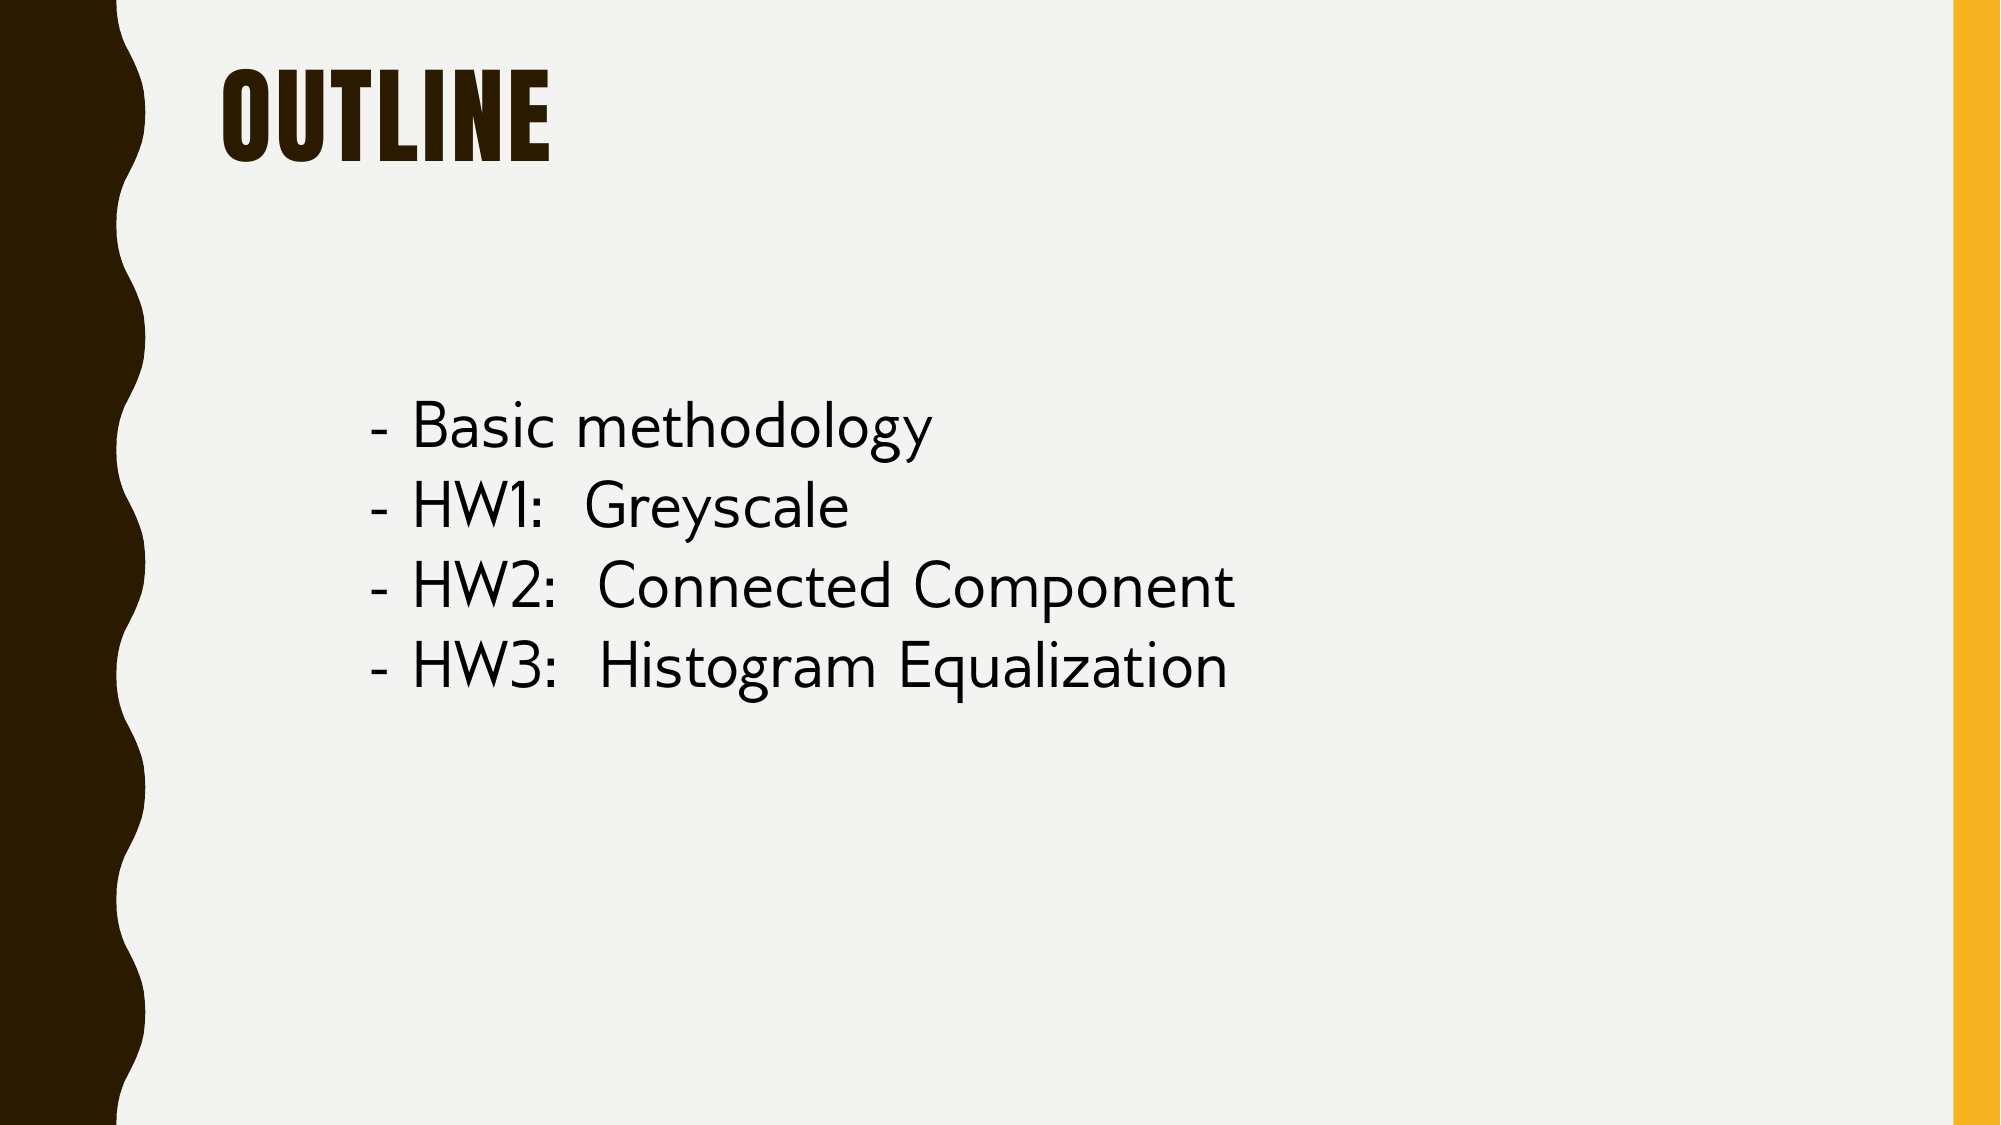

# Outline
- Basic methodology
- HW1:  Greyscale
- HW2:  Connected Component
- HW3:  Histogram Equalization